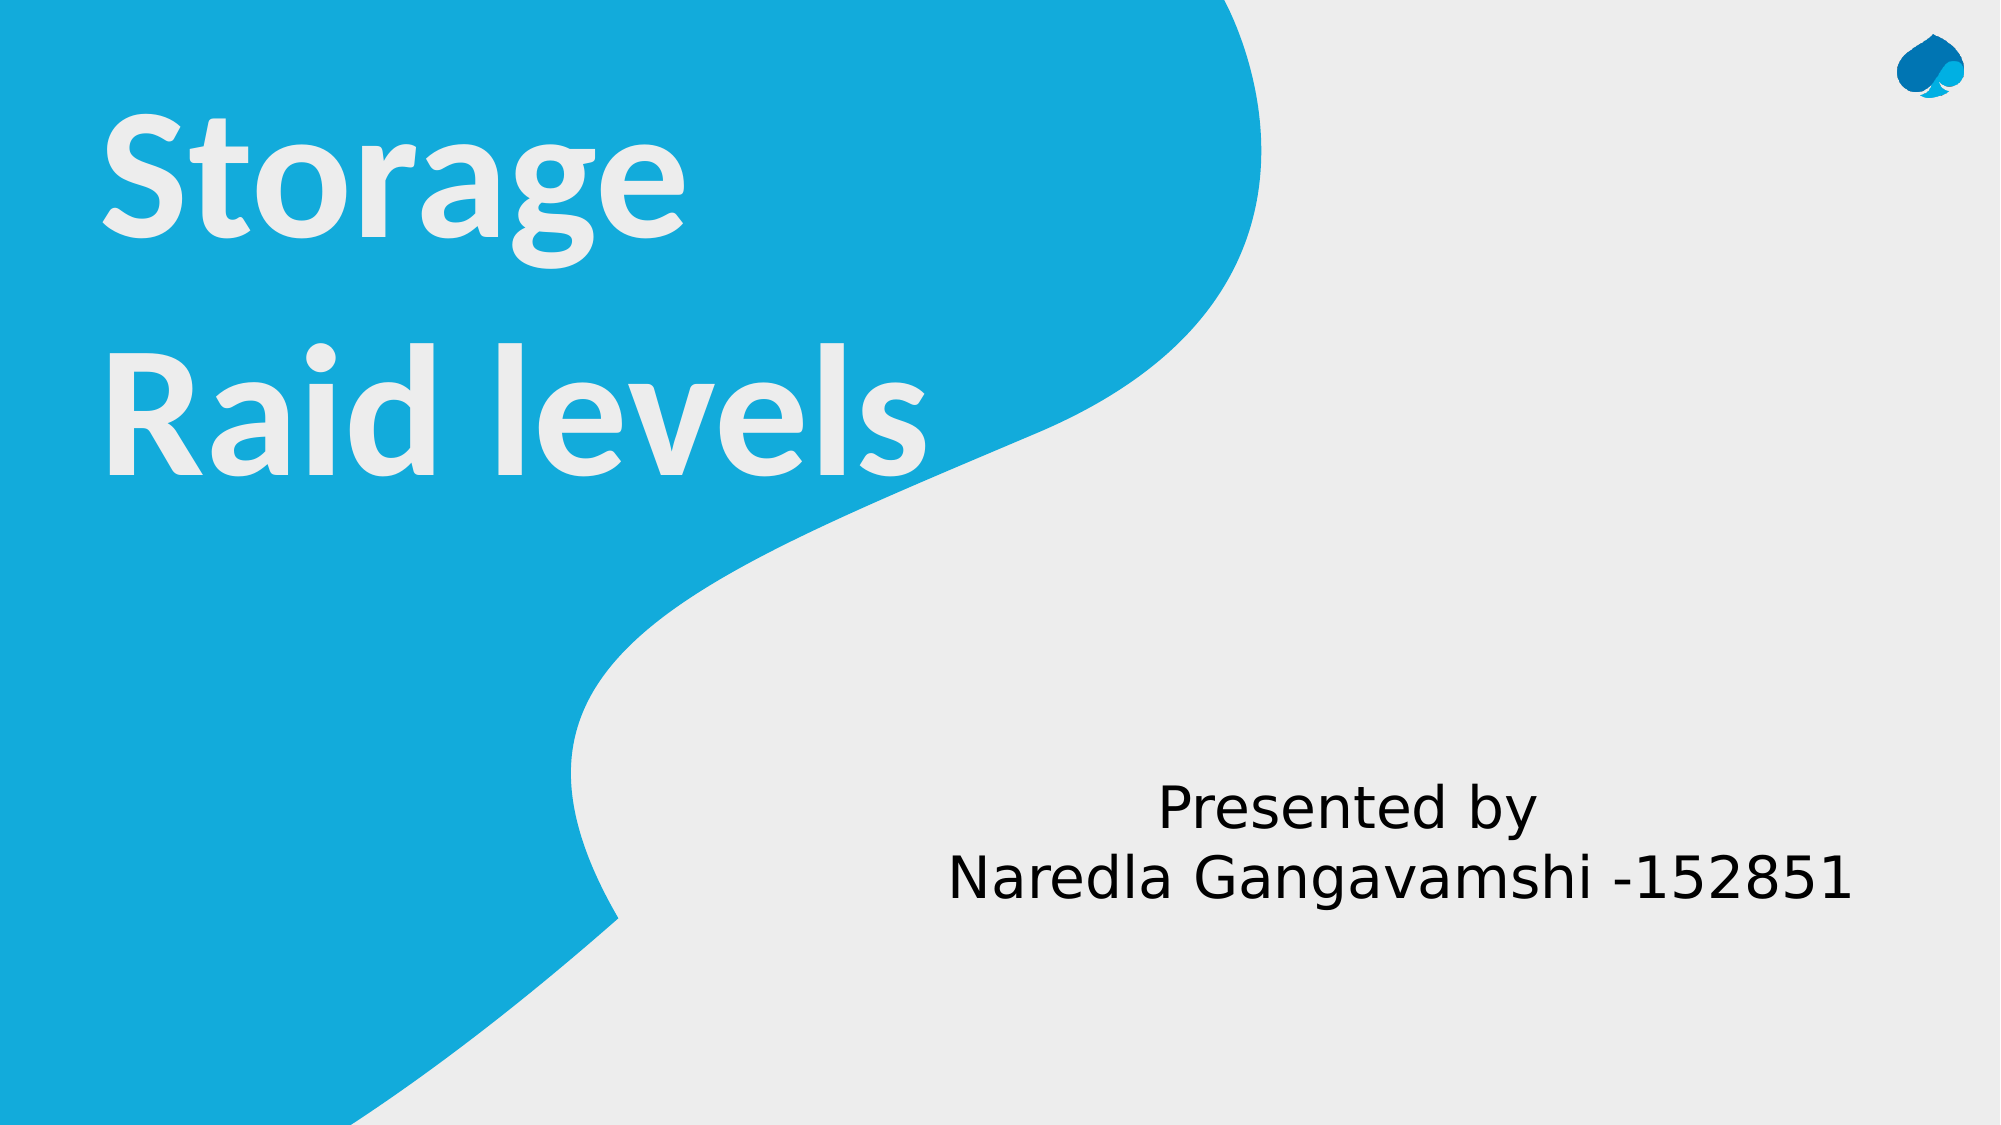

Storage
Raid levels
	     Presented by
Naredla Gangavamshi -152851